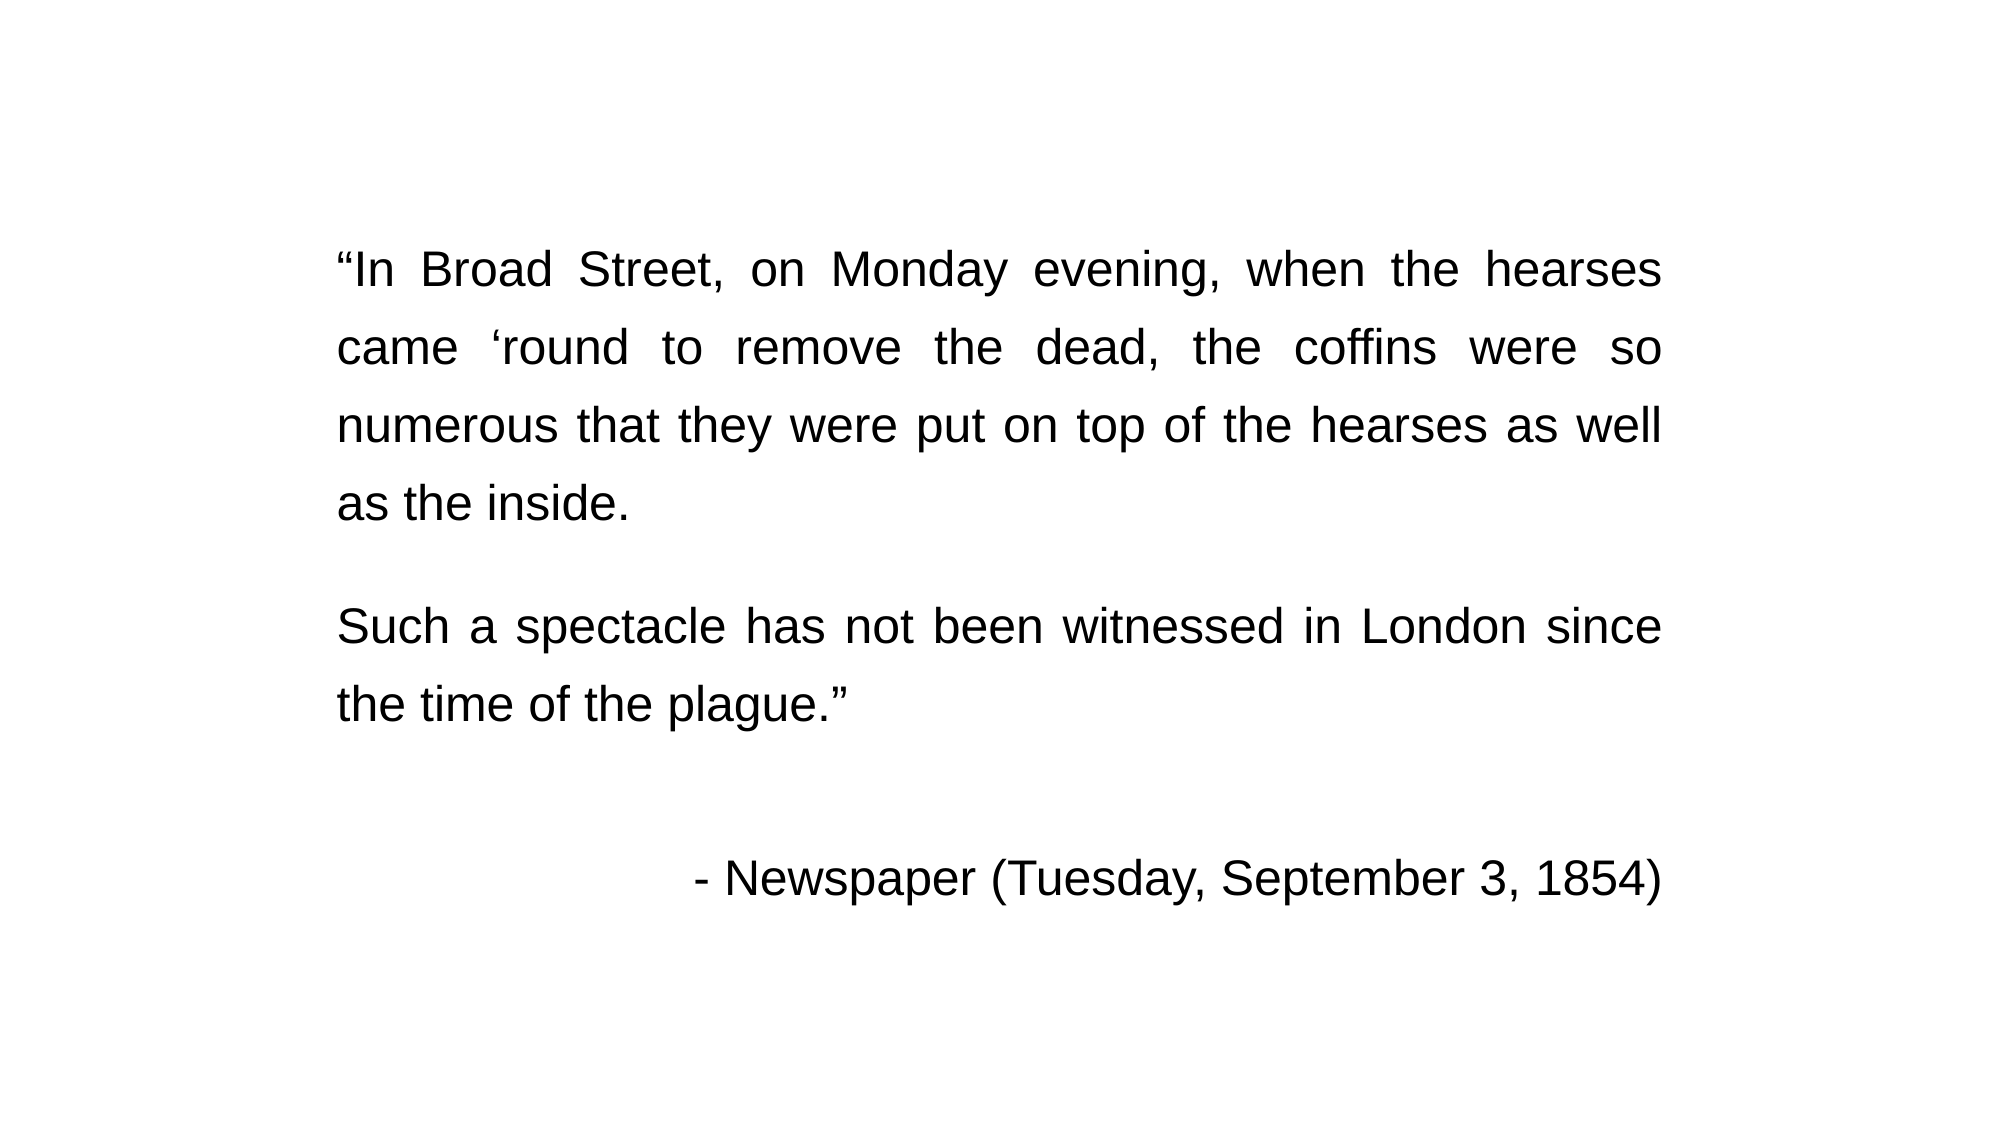

“In Broad Street, on Monday evening, when the hearses came ‘round to remove the dead, the coffins were so numerous that they were put on top of the hearses as well as the inside.
Such a spectacle has not been witnessed in London since the time of the plague.”

- Newspaper (Tuesday, September 3, 1854)